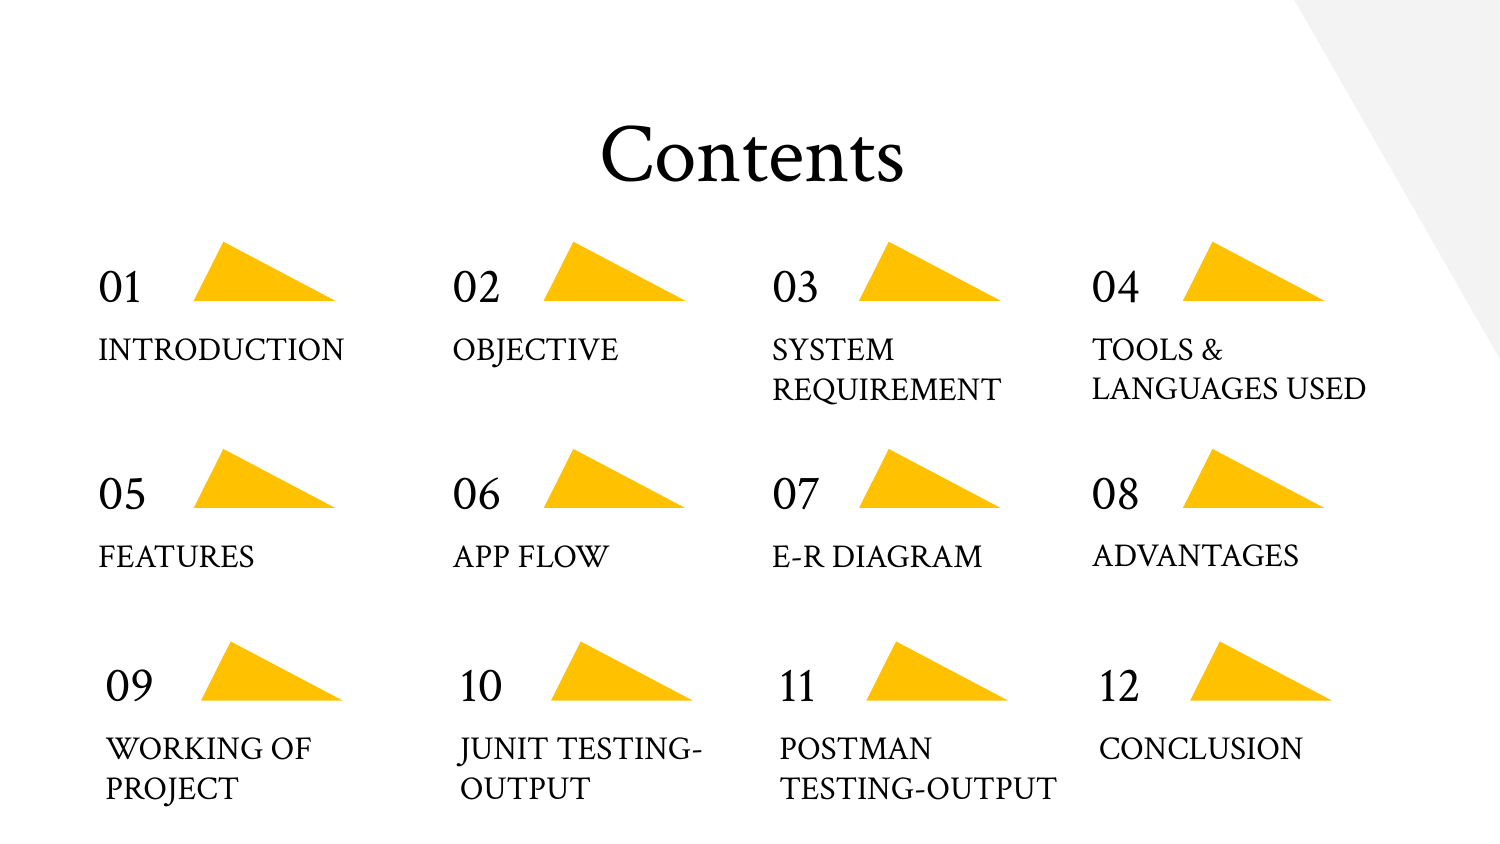

Contents

# 01
02
03
04
INTRODUCTION
OBJECTIVE
SYSTEM REQUIREMENT
TOOLS & LANGUAGES USED

05
06
07
08
FEATURES
APP FLOW
E-R DIAGRAM
ADVANTAGES

09
10
11
12
WORKING OF PROJECT
JUNIT TESTING-OUTPUT
POSTMAN TESTING-OUTPUT
CONCLUSION